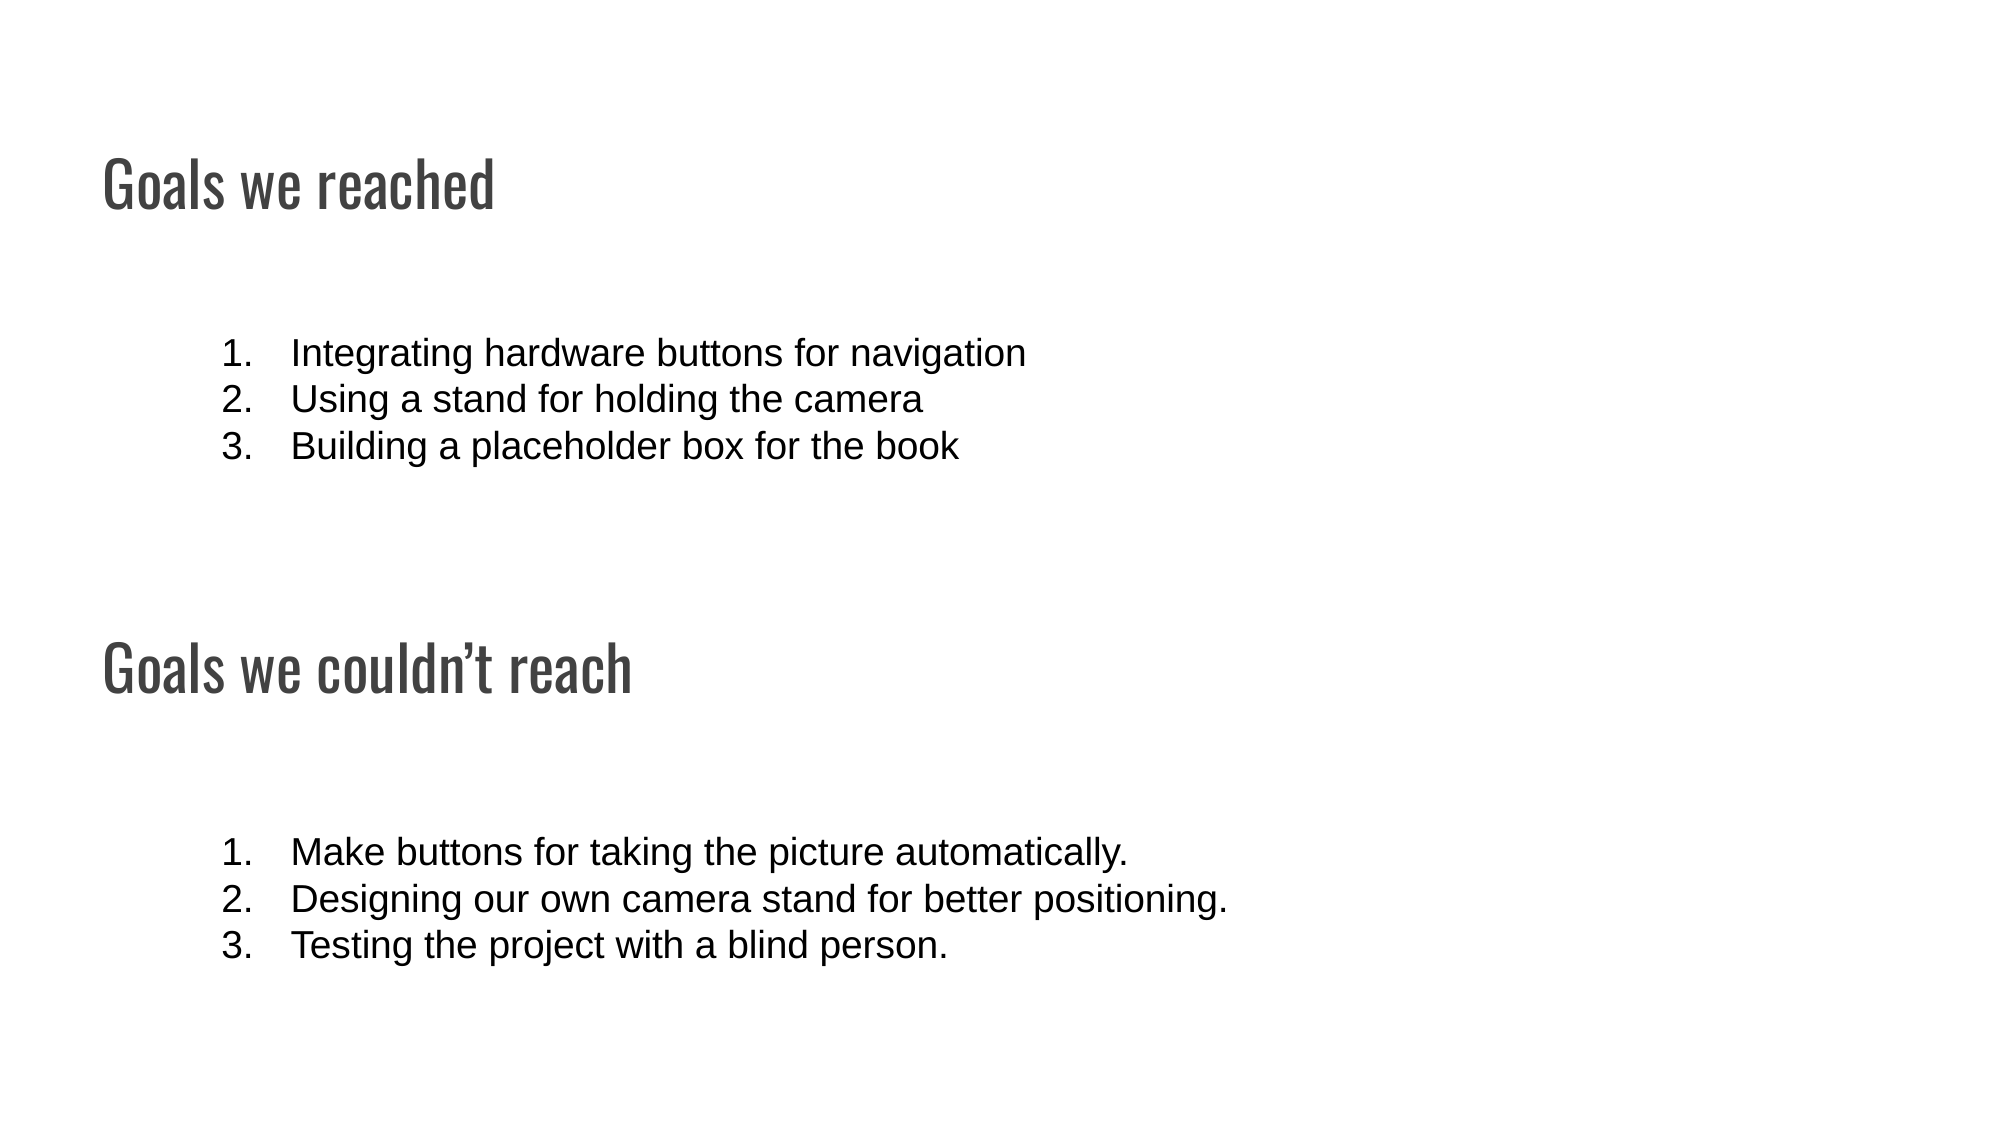

# Goals we reached

Integrating hardware buttons for navigation
Using a stand for holding the camera
Building a placeholder box for the book

 Goals we couldn’t reach

Make buttons for taking the picture automatically.
Designing our own camera stand for better positioning.
Testing the project with a blind person.